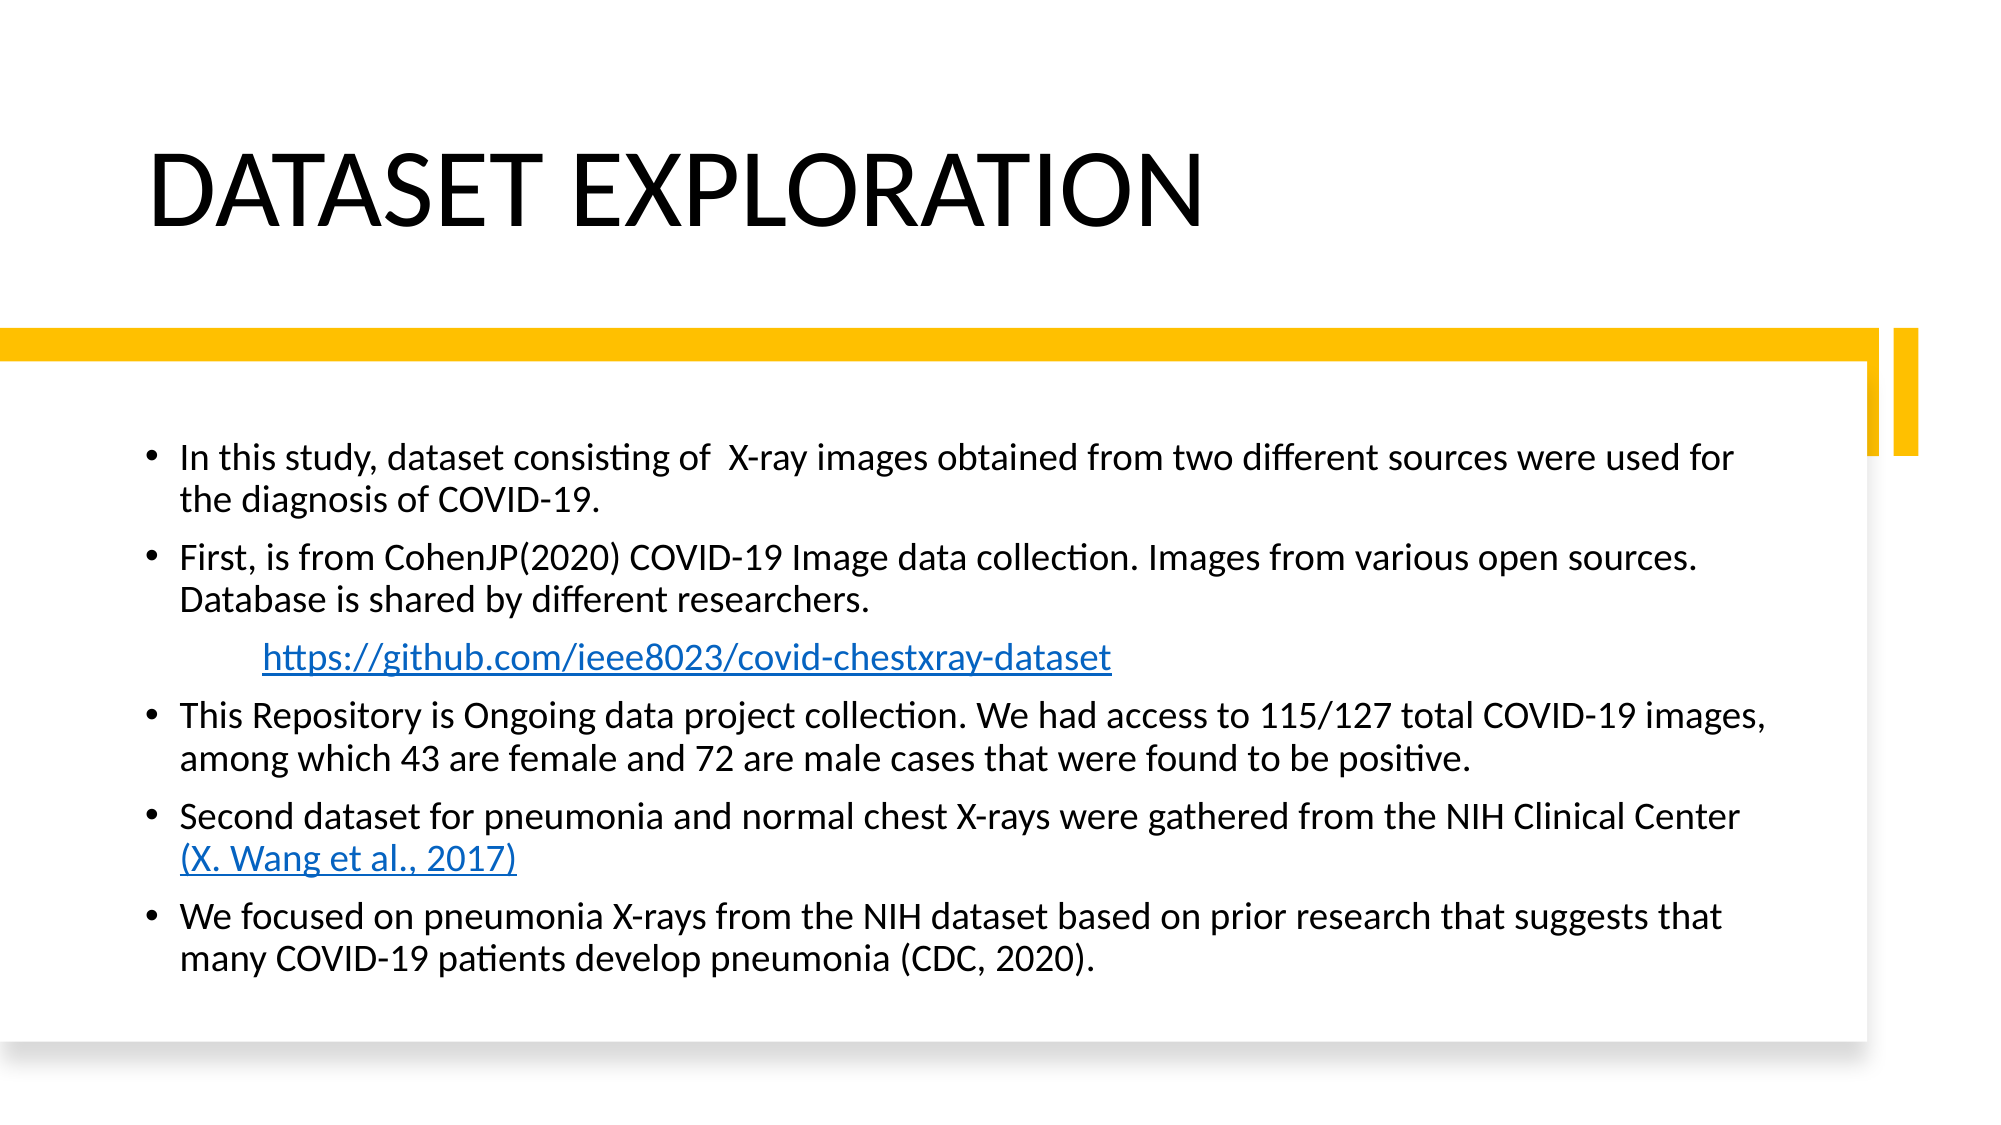

# DATASET EXPLORATION

In this study, dataset consisting of  X-ray images obtained from two different sources were used for the diagnosis of COVID-19.
First, is from CohenJP(2020) COVID-19 Image data collection. Images from various open sources. Database is shared by different researchers.
	https://github.com/ieee8023/covid-chestxray-dataset
This Repository is Ongoing data project collection. We had access to 115/127 total COVID-19 images, among which 43 are female and 72 are male cases that were found to be positive.
Second dataset for pneumonia and normal chest X-rays were gathered from the NIH Clinical Center (X. Wang et al., 2017)
We focused on pneumonia X-rays from the NIH dataset based on prior research that suggests that many COVID-19 patients develop pneumonia (CDC, 2020).